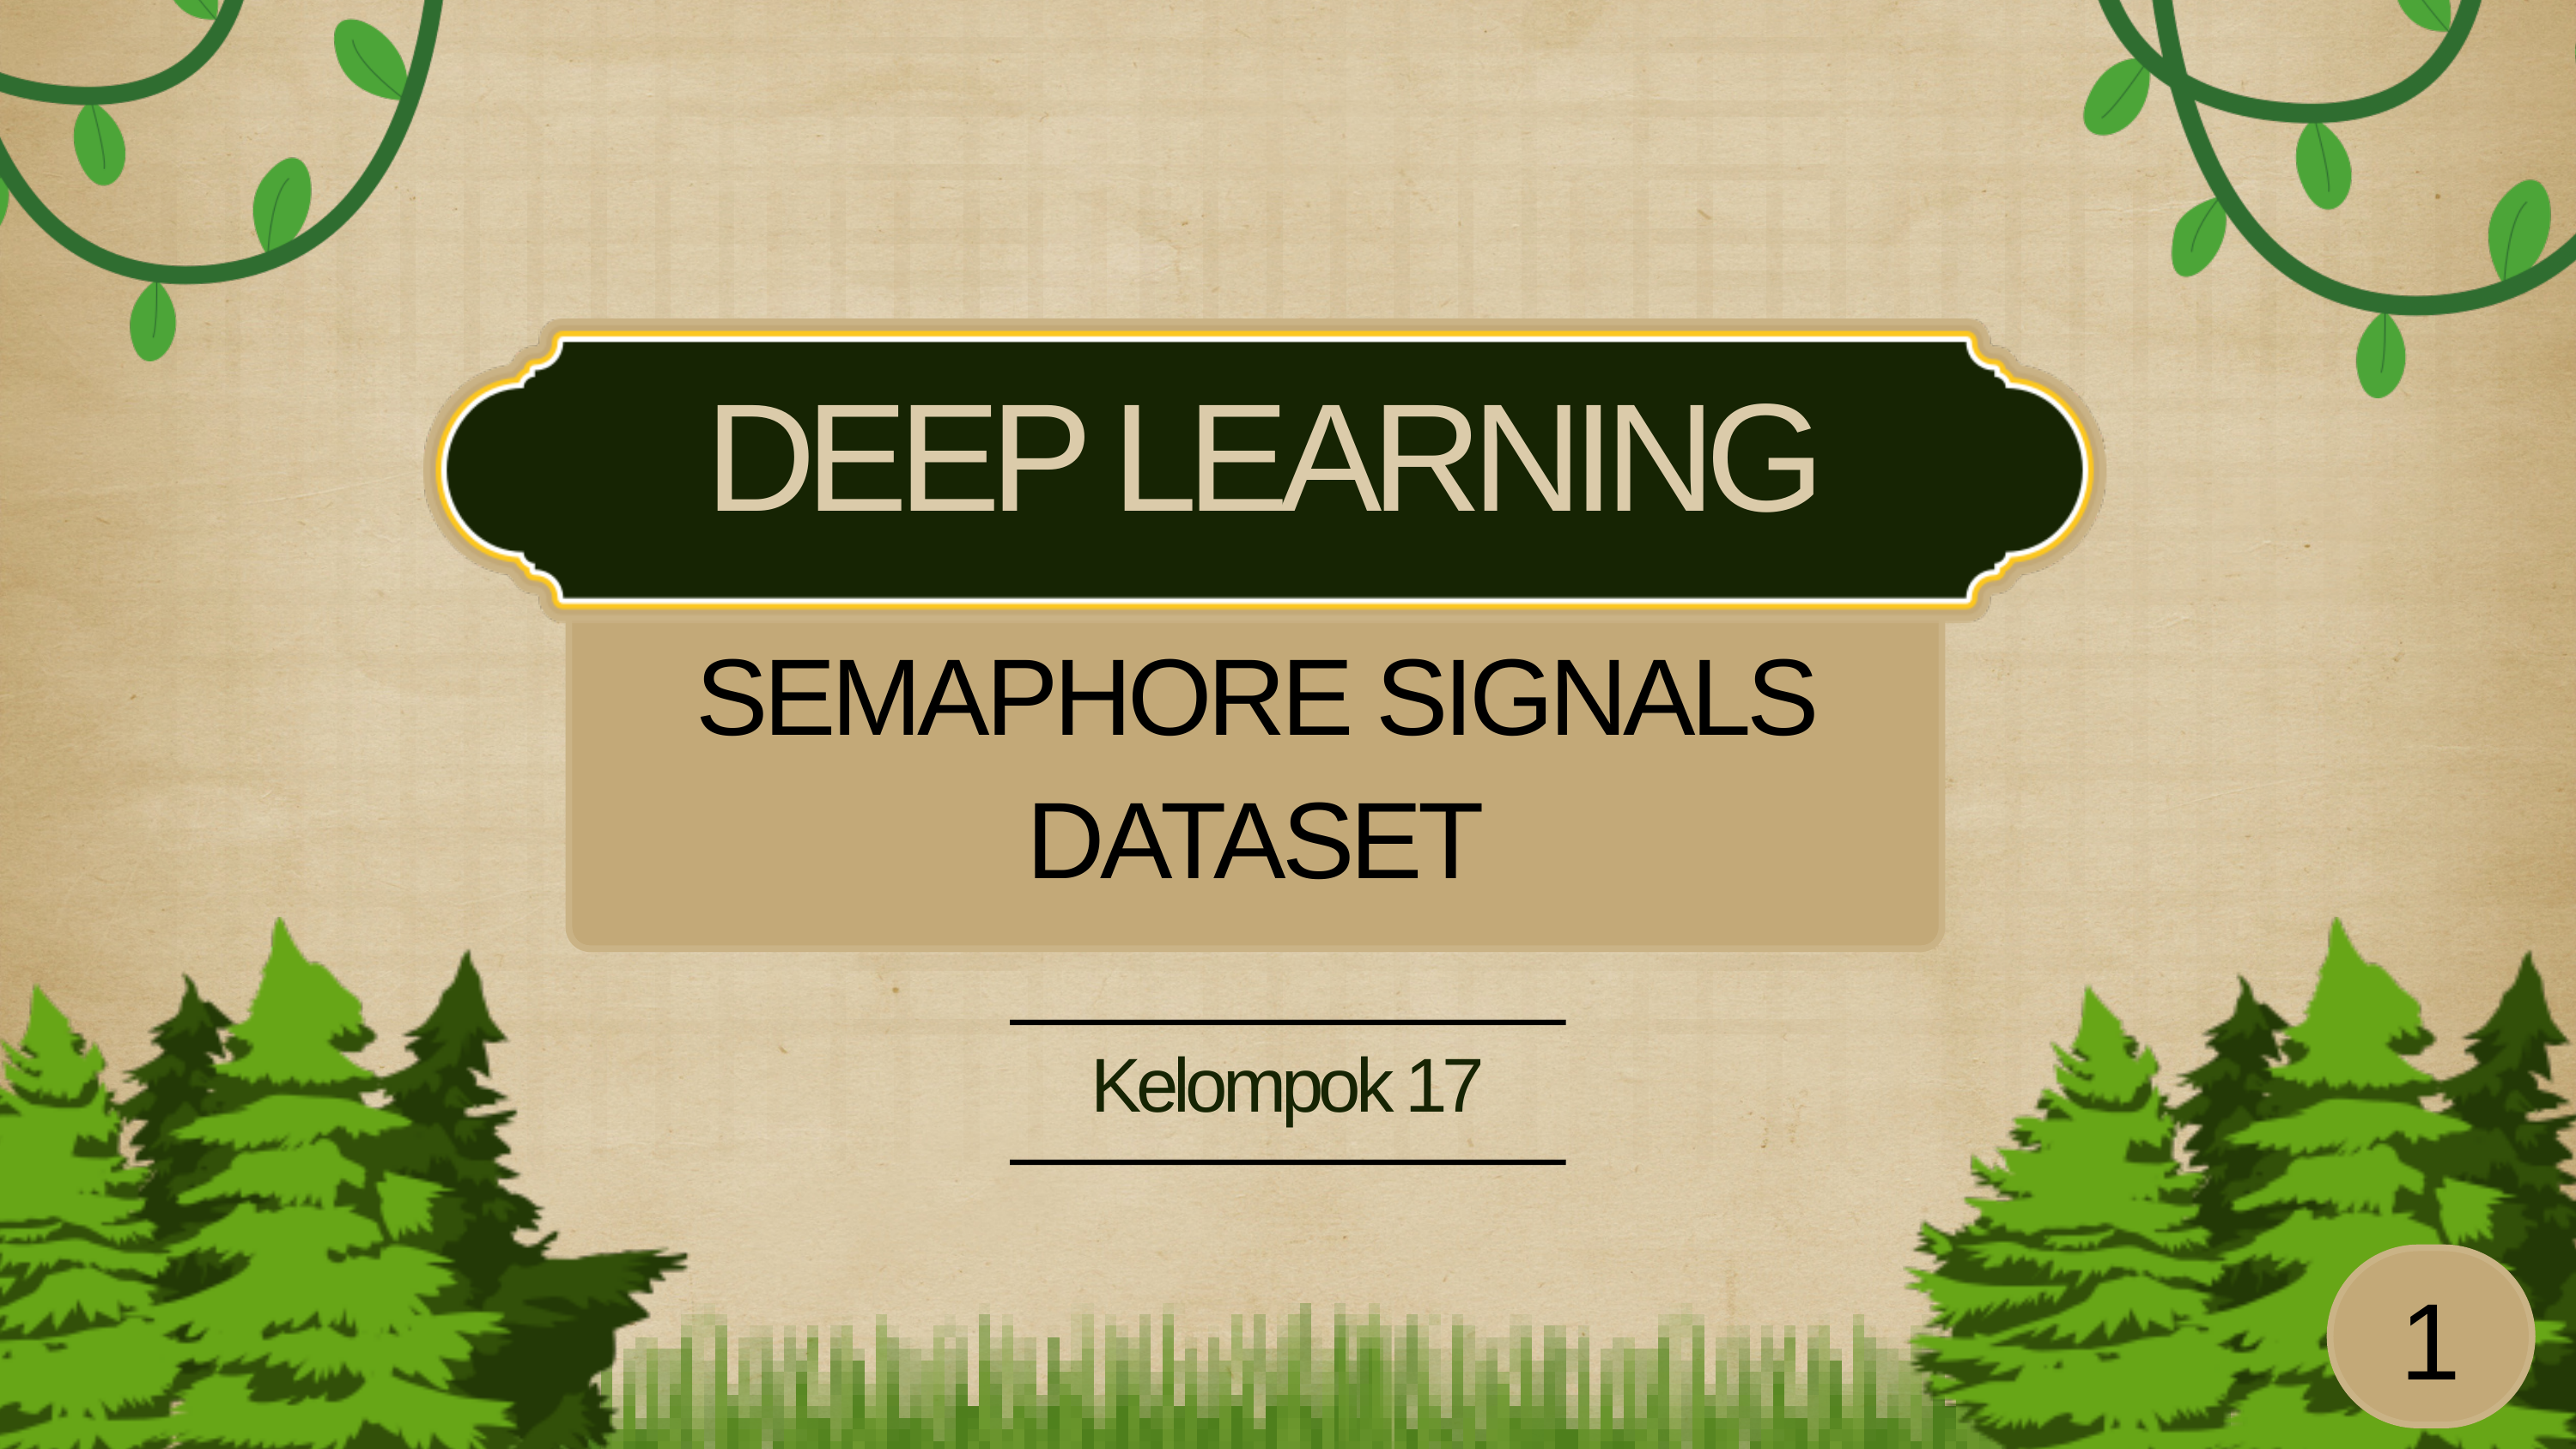

DEEP LEARNING

SEMAPHORE SIGNALS DATASET

Kelompok 17

1